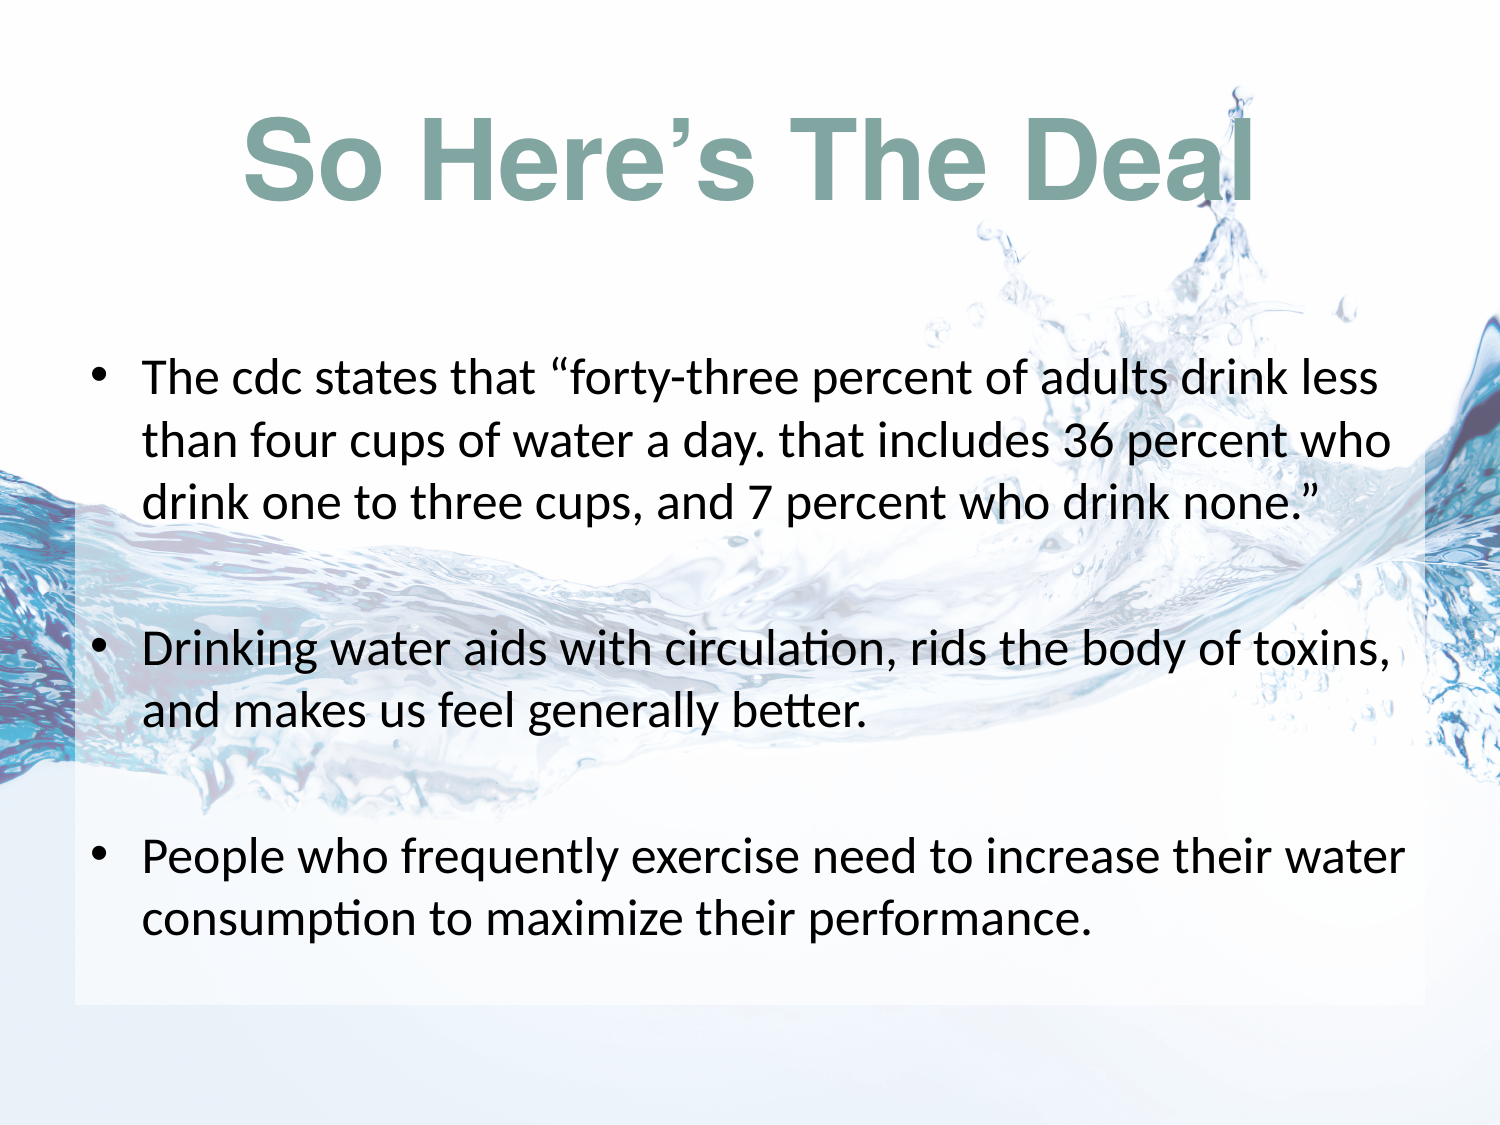

# So Here’s The Deal

The cdc states that “forty-three percent of adults drink less than four cups of water a day. that includes 36 percent who drink one to three cups, and 7 percent who drink none.”

Drinking water aids with circulation, rids the body of toxins, and makes us feel generally better.

People who frequently exercise need to increase their water consumption to maximize their performance.